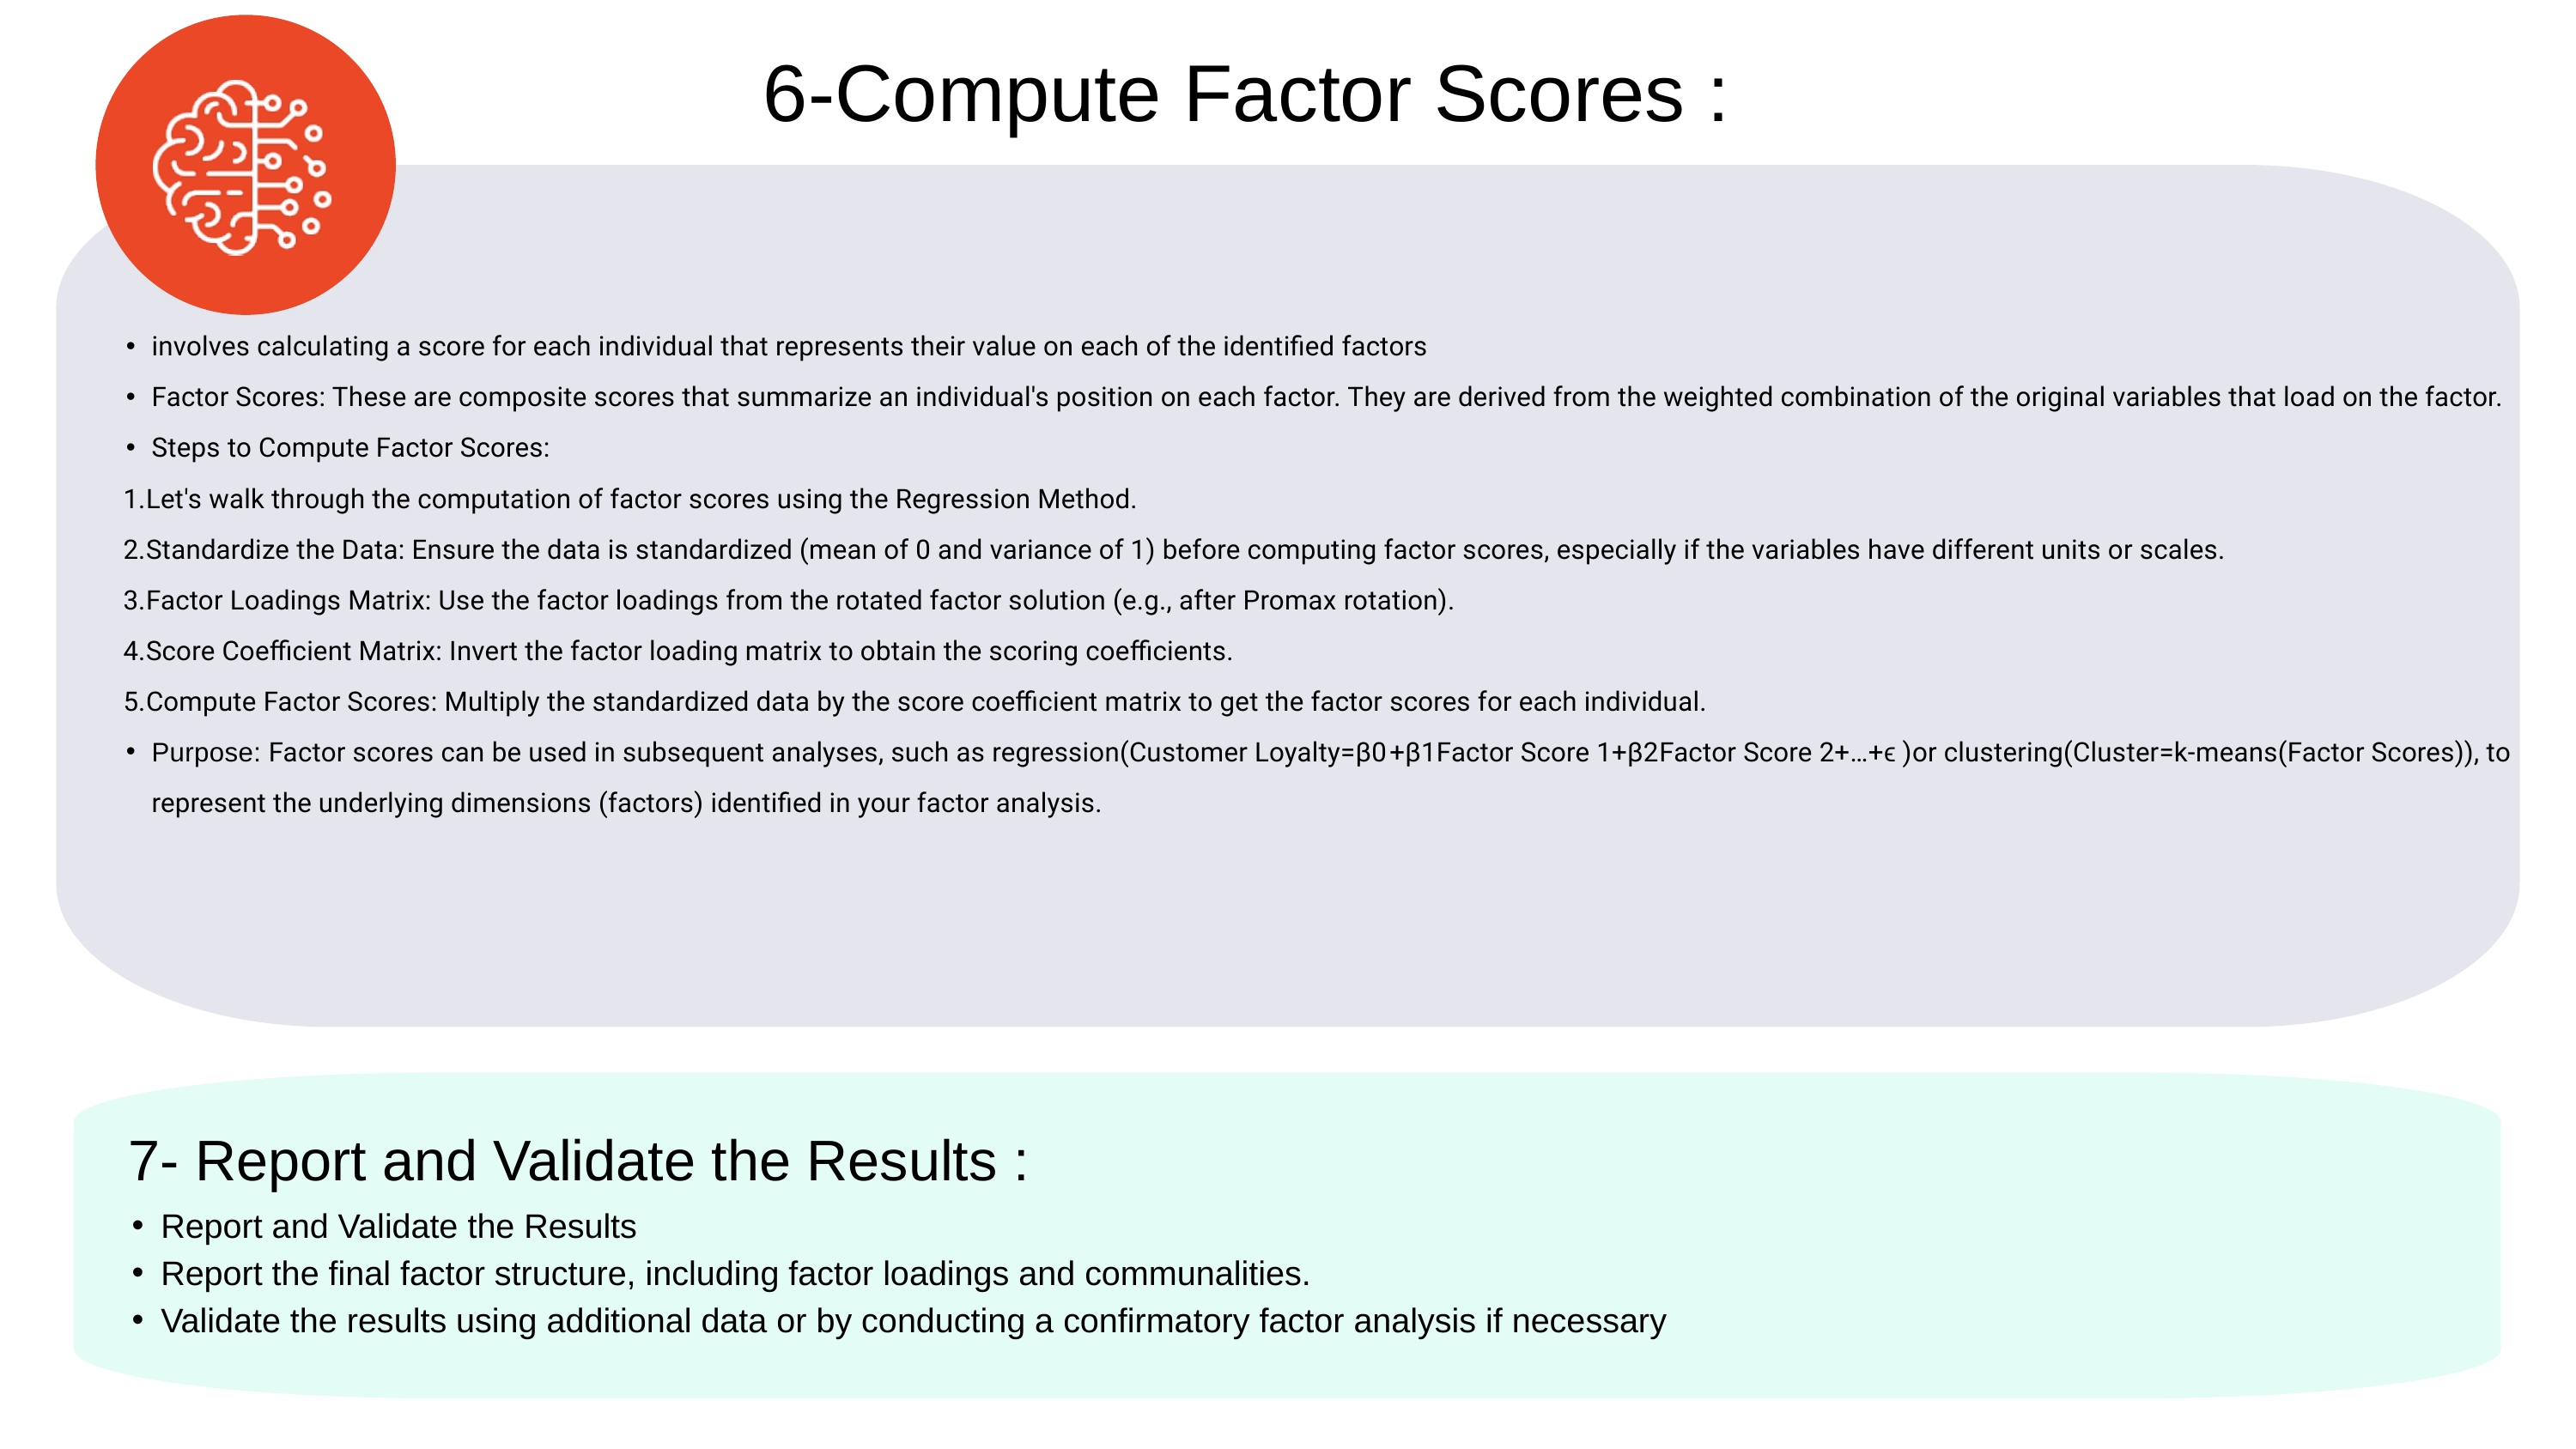

6-Compute Factor Scores :

involves calculating a score for each individual that represents their value on each of the identified factors
Factor Scores: These are composite scores that summarize an individual's position on each factor. They are derived from the weighted combination of the original variables that load on the factor.
Steps to Compute Factor Scores:
Let's walk through the computation of factor scores using the Regression Method.
Standardize the Data: Ensure the data is standardized (mean of 0 and variance of 1) before computing factor scores, especially if the variables have different units or scales.
Factor Loadings Matrix: Use the factor loadings from the rotated factor solution (e.g., after Promax rotation).
Score Coefficient Matrix: Invert the factor loading matrix to obtain the scoring coefficients.
Compute Factor Scores: Multiply the standardized data by the score coefficient matrix to get the factor scores for each individual.
Purpose: Factor scores can be used in subsequent analyses, such as regression(Customer Loyalty=β0​+β1​Factor Score 1+β2​Factor Score 2+…+ϵ )or clustering(Cluster=k-means(Factor Scores)), to represent the underlying dimensions (factors) identified in your factor analysis.

7- Report and Validate the Results :
Report and Validate the Results
Report the final factor structure, including factor loadings and communalities.
Validate the results using additional data or by conducting a confirmatory factor analysis if necessary